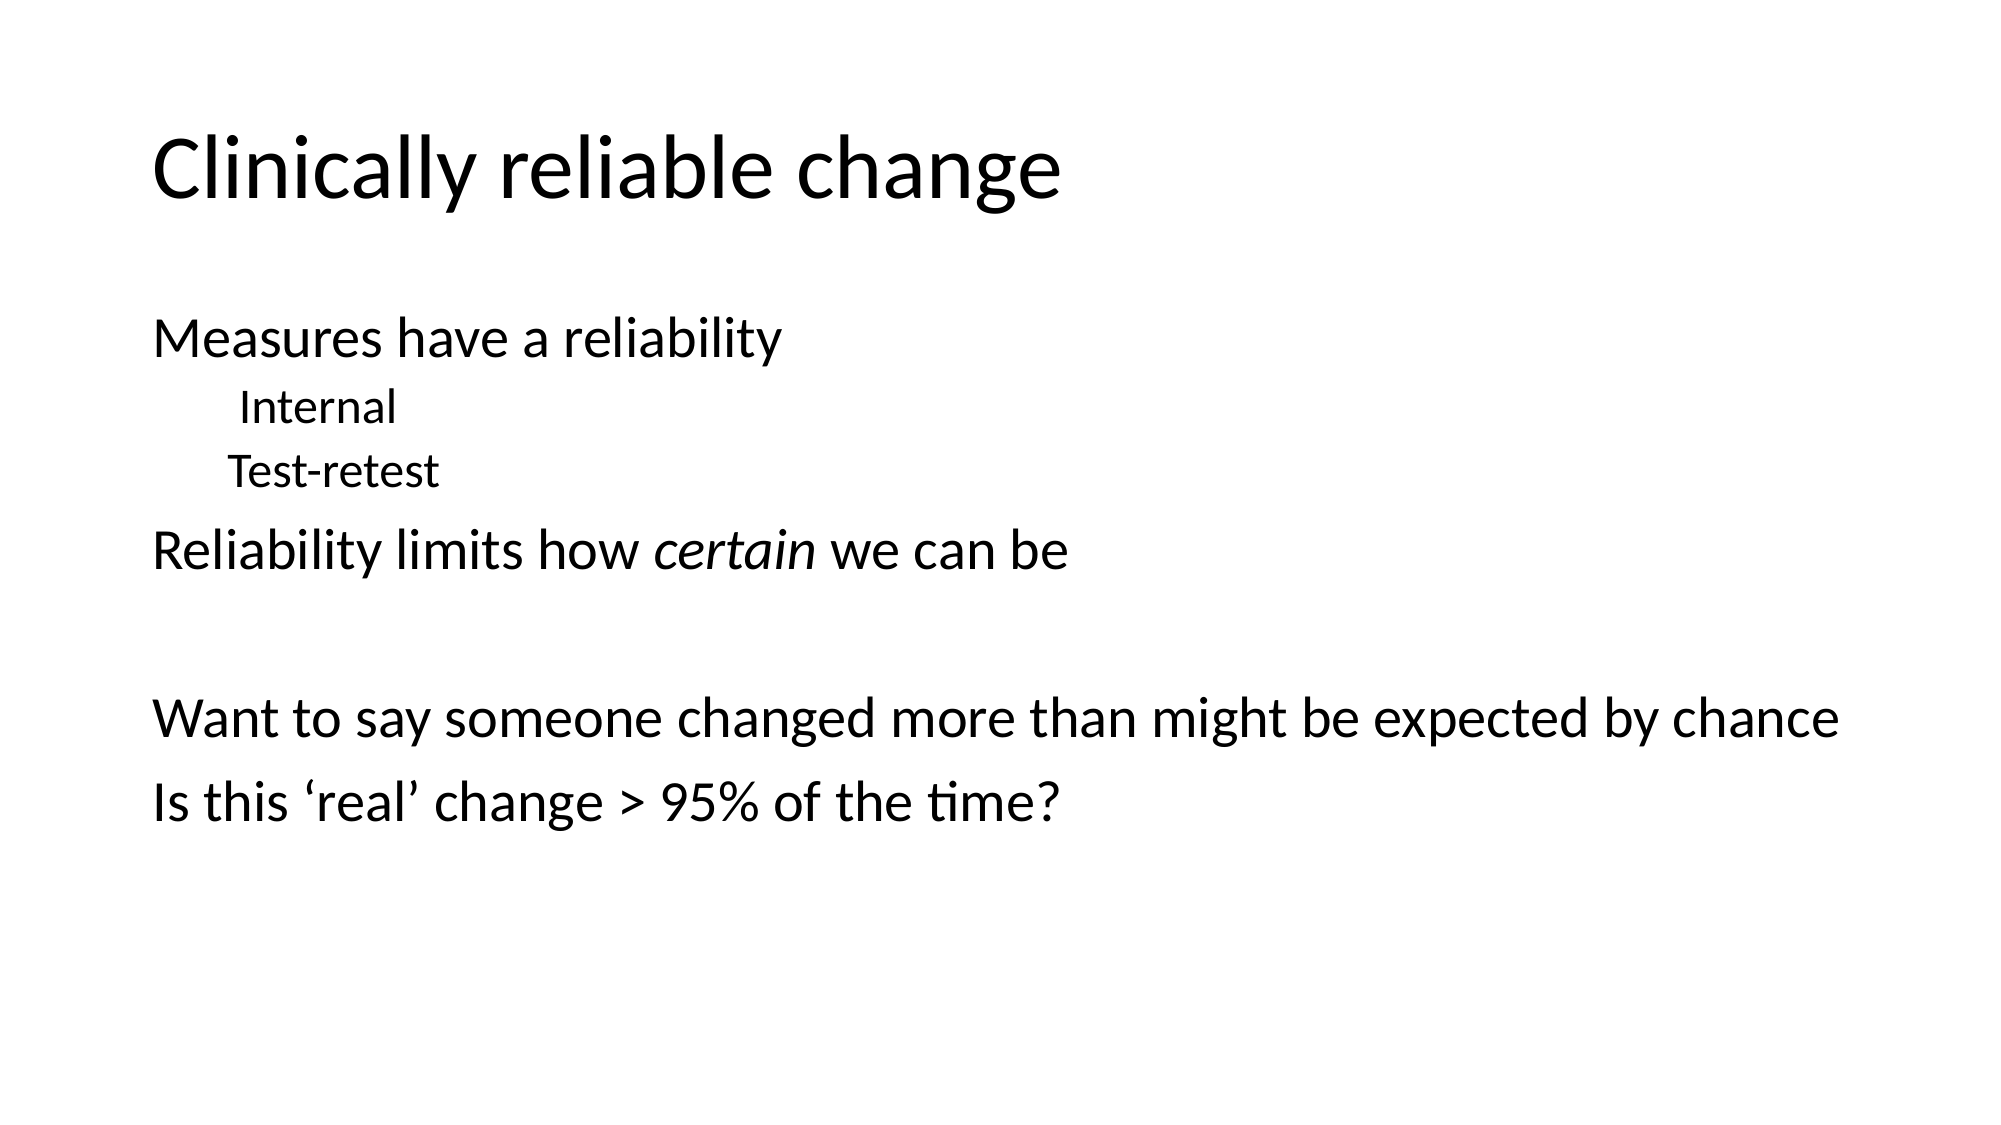

# Clinically reliable change
Measures have a reliability
 Internal
Test-retest
Reliability limits how certain we can be

Want to say someone changed more than might be expected by chance
Is this ‘real’ change > 95% of the time?